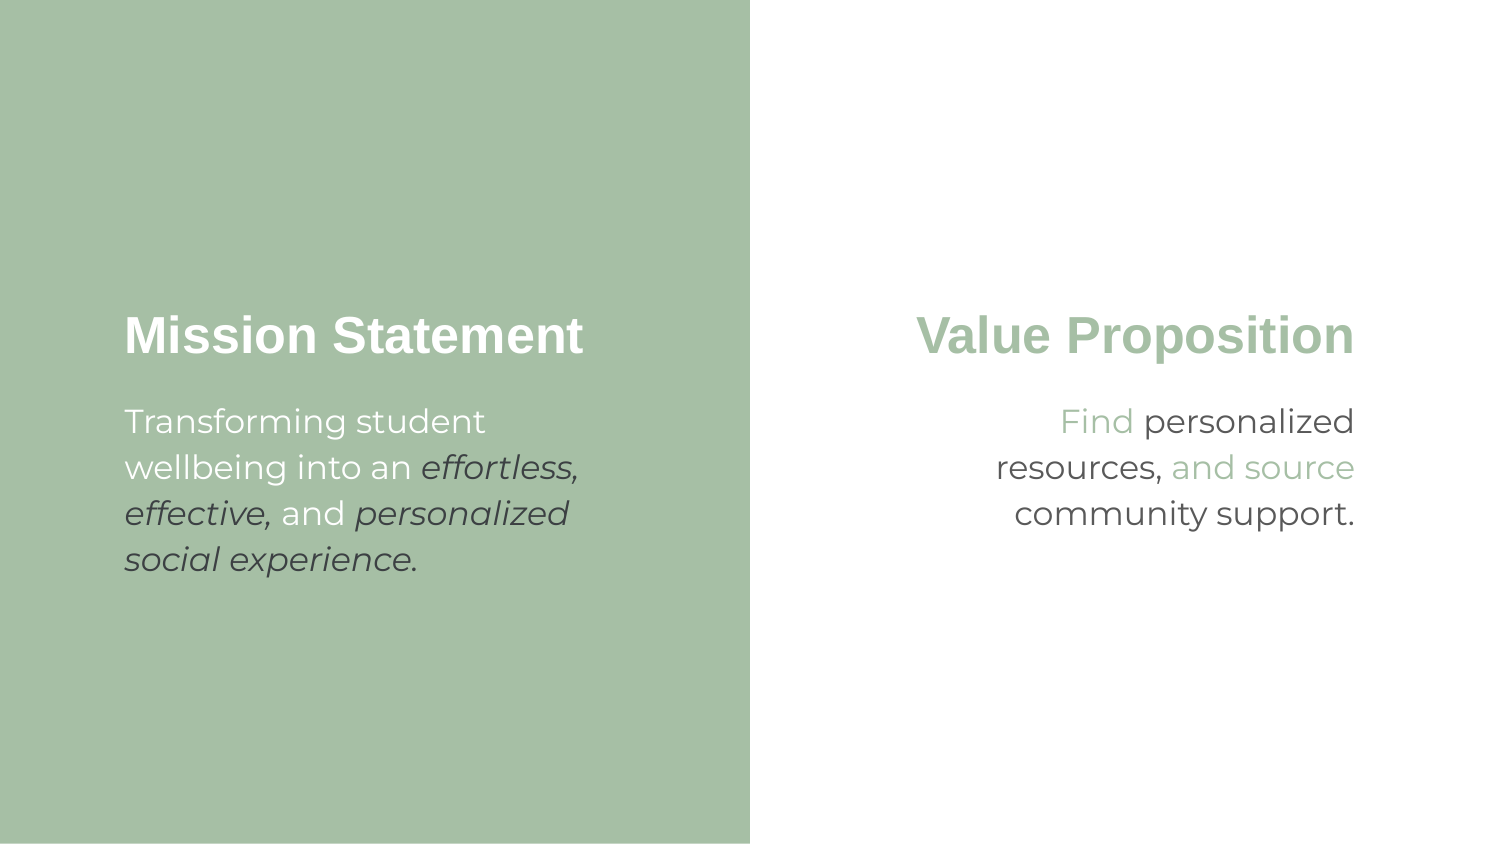

# Mission Statement
Value Proposition
Transforming student wellbeing into an effortless, effective, and personalized social experience.
Find personalized resources, and source community support.